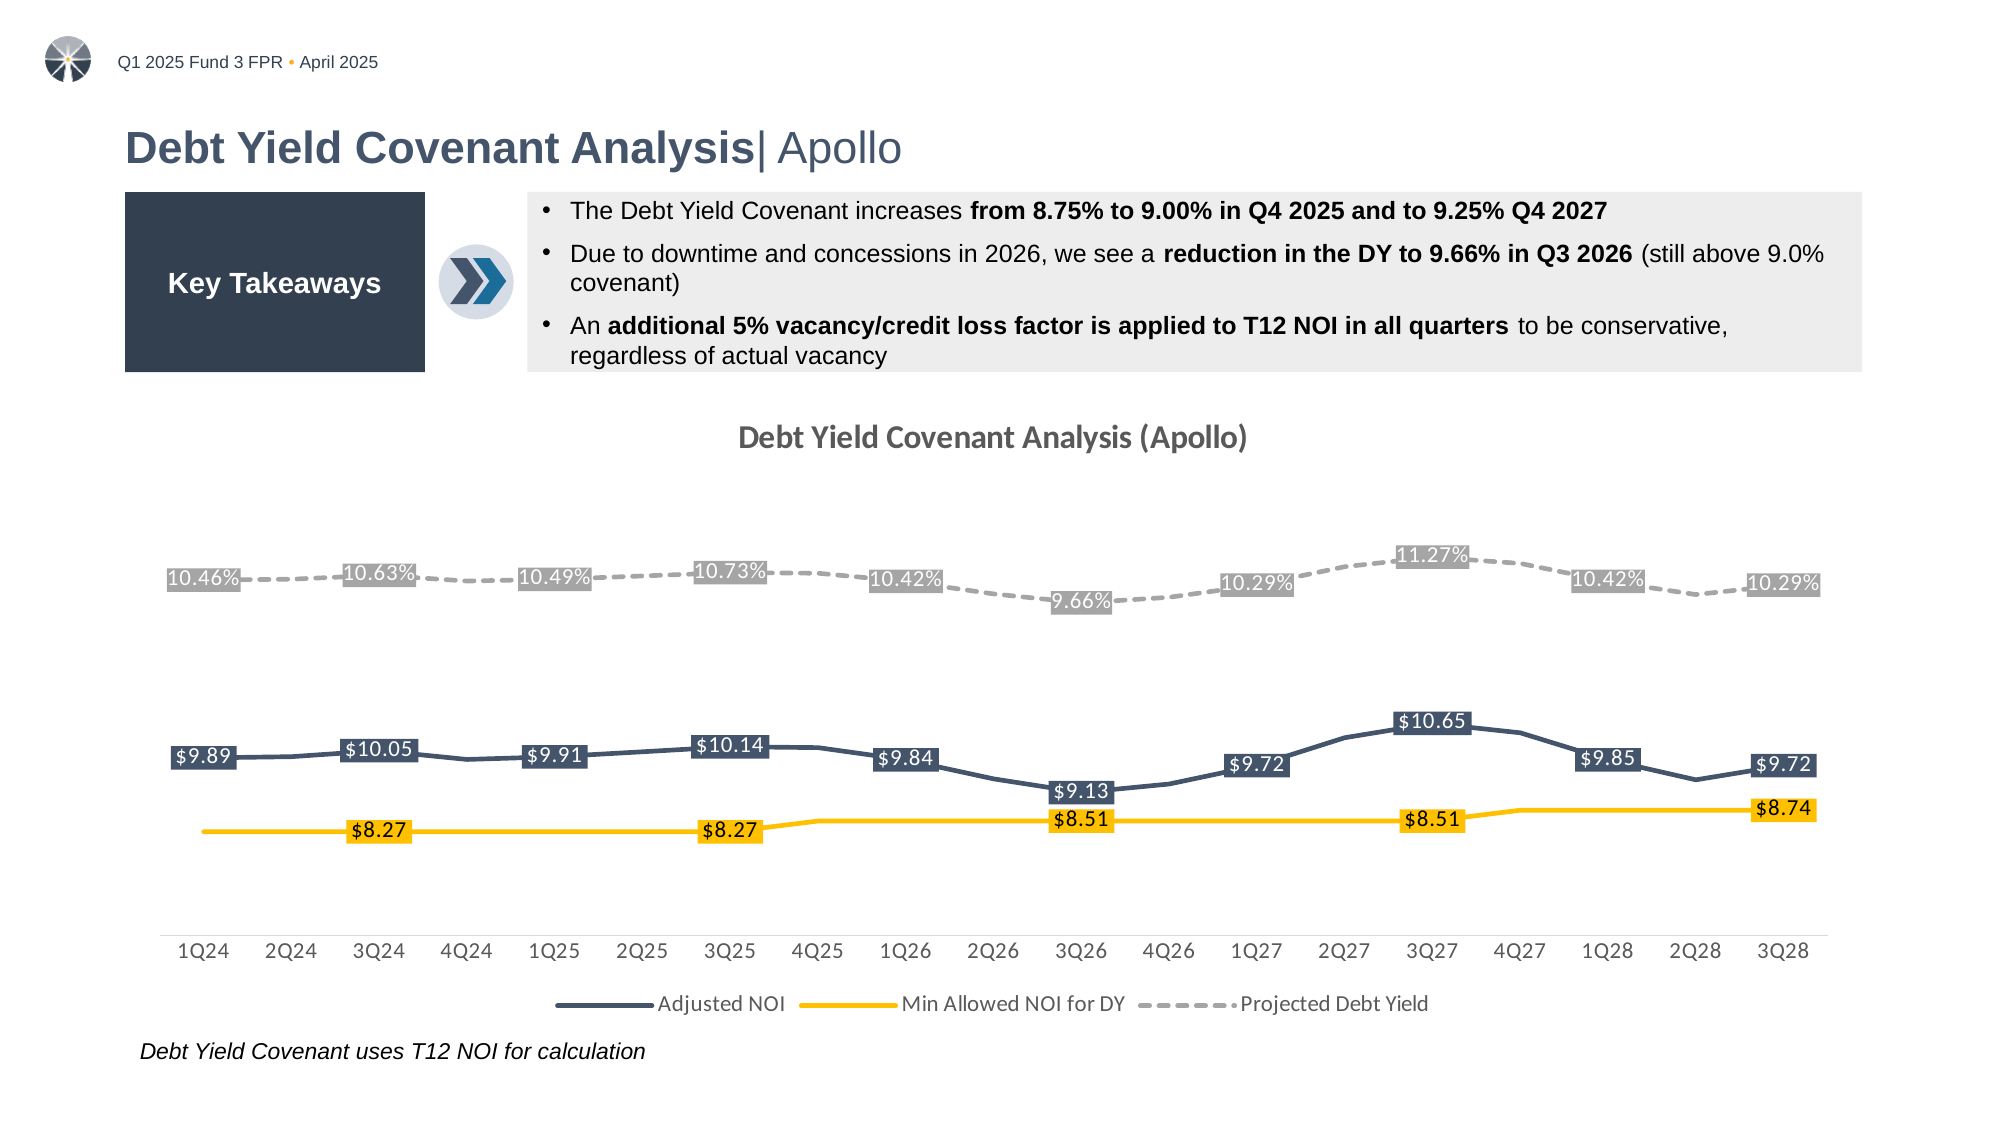

# Debt Yield Covenant Analysis| Apollo
The Debt Yield Covenant increases from 8.75% to 9.00% in Q4 2025 and to 9.25% Q4 2027
Due to downtime and concessions in 2026, we see a reduction in the DY to 9.66% in Q3 2026 (still above 9.0% covenant)
An additional 5% vacancy/credit loss factor is applied to T12 NOI in all quarters to be conservative, regardless of actual vacancy
Key Takeaways

### Chart: Debt Yield Covenant Analysis (Apollo)

| Category | Adjusted NOI | Min Allowed NOI for DY | Projected Debt Yield |
|---|---|---|---|
| 1Q24 | 9.888406208000001 | 8.268749999999999 | 0.10463921913227514 |
| 2Q24 | 9.9157697705 | 8.268749999999999 | 0.10492878064021165 |
| 3Q24 | 10.0481181655 | 8.268749999999999 | 0.10632929275661376 |
| 4Q24 | 9.8550650745 | 8.268749999999999 | 0.1042864029047619 |
| 1Q25 | 9.914719070499999 | 8.268749999999999 | 0.10491766212169311 |
| 2Q25 | 10.0236902075 | 8.268749999999999 | 0.10607079584656084 |
| 3Q25 | 10.135213329499999 | 8.268749999999999 | 0.1072509347037037 |
| 4Q25 | 10.114602547499997 | 8.504999999999999 | 0.10703283119047616 |
| 1Q26 | 9.844906144999998 | 8.504999999999999 | 0.10417890100529098 |
| 2Q26 | 9.429303213499999 | 8.504999999999999 | 0.09978098638624337 |
| 3Q26 | 9.1305961575 | 8.504999999999999 | 0.09662006515873016 |
| 4Q26 | 9.3171253515 | 8.504999999999999 | 0.09859391906349206 |
| 1Q27 | 9.722468055 | 8.504999999999999 | 0.10288325984126985 |
| 2Q27 | 10.3317574045 | 8.504999999999999 | 0.10933076618518518 |
| 3Q27 | 10.6466631765 | 8.504999999999999 | 0.11266310239682541 |
| 4Q27 | 10.4399142205 | 8.741249999999999 | 0.11047528275661377 |
| 1Q28 | 9.846663949 | 8.741249999999999 | 0.1041975021058201 |
| 2Q28 | 9.4080628095 | 8.741249999999999 | 0.09955622020634922 |
| 3Q28 | 9.723228026500001 | 8.741249999999999 | 0.10289130186772488 |
Debt Yield Covenant uses T12 NOI for calculation